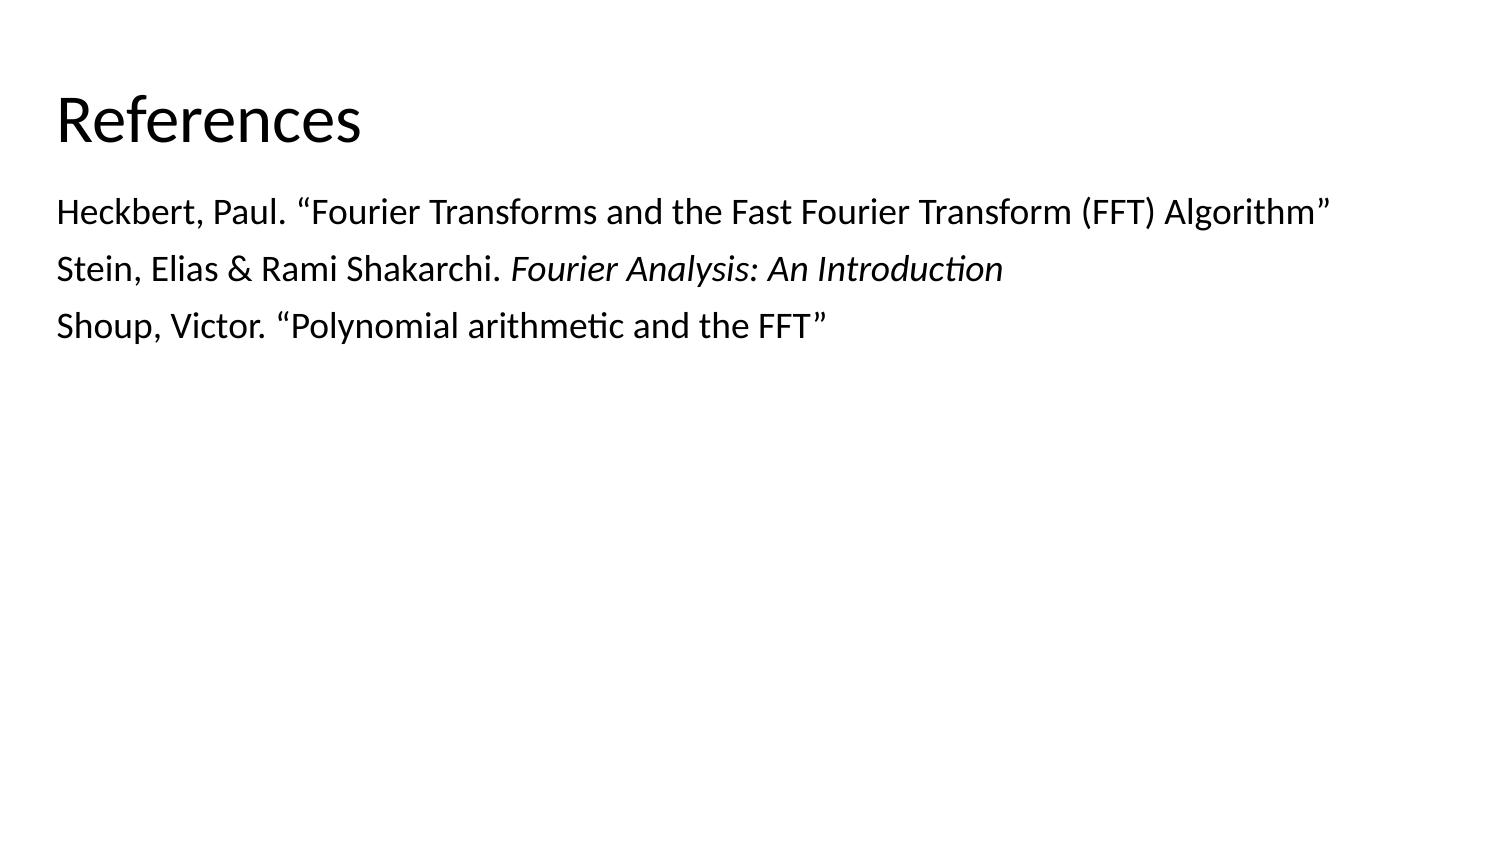

# References
Heckbert, Paul. “Fourier Transforms and the Fast Fourier Transform (FFT) Algorithm”
Stein, Elias & Rami Shakarchi. Fourier Analysis: An Introduction
Shoup, Victor. “Polynomial arithmetic and the FFT”